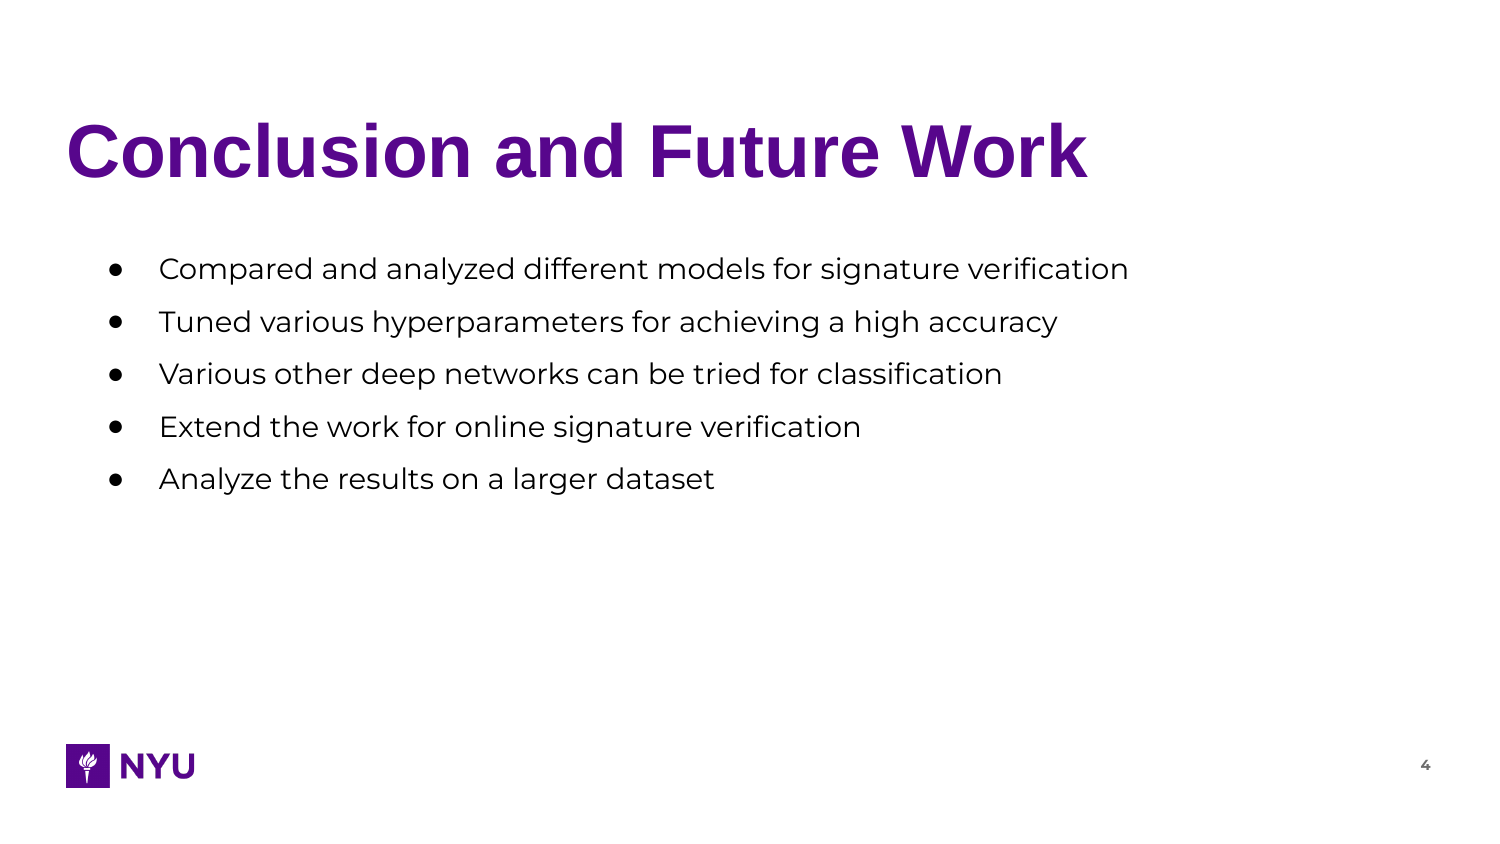

# Conclusion and Future Work
Compared and analyzed different models for signature verification
Tuned various hyperparameters for achieving a high accuracy
Various other deep networks can be tried for classification
Extend the work for online signature verification
Analyze the results on a larger dataset